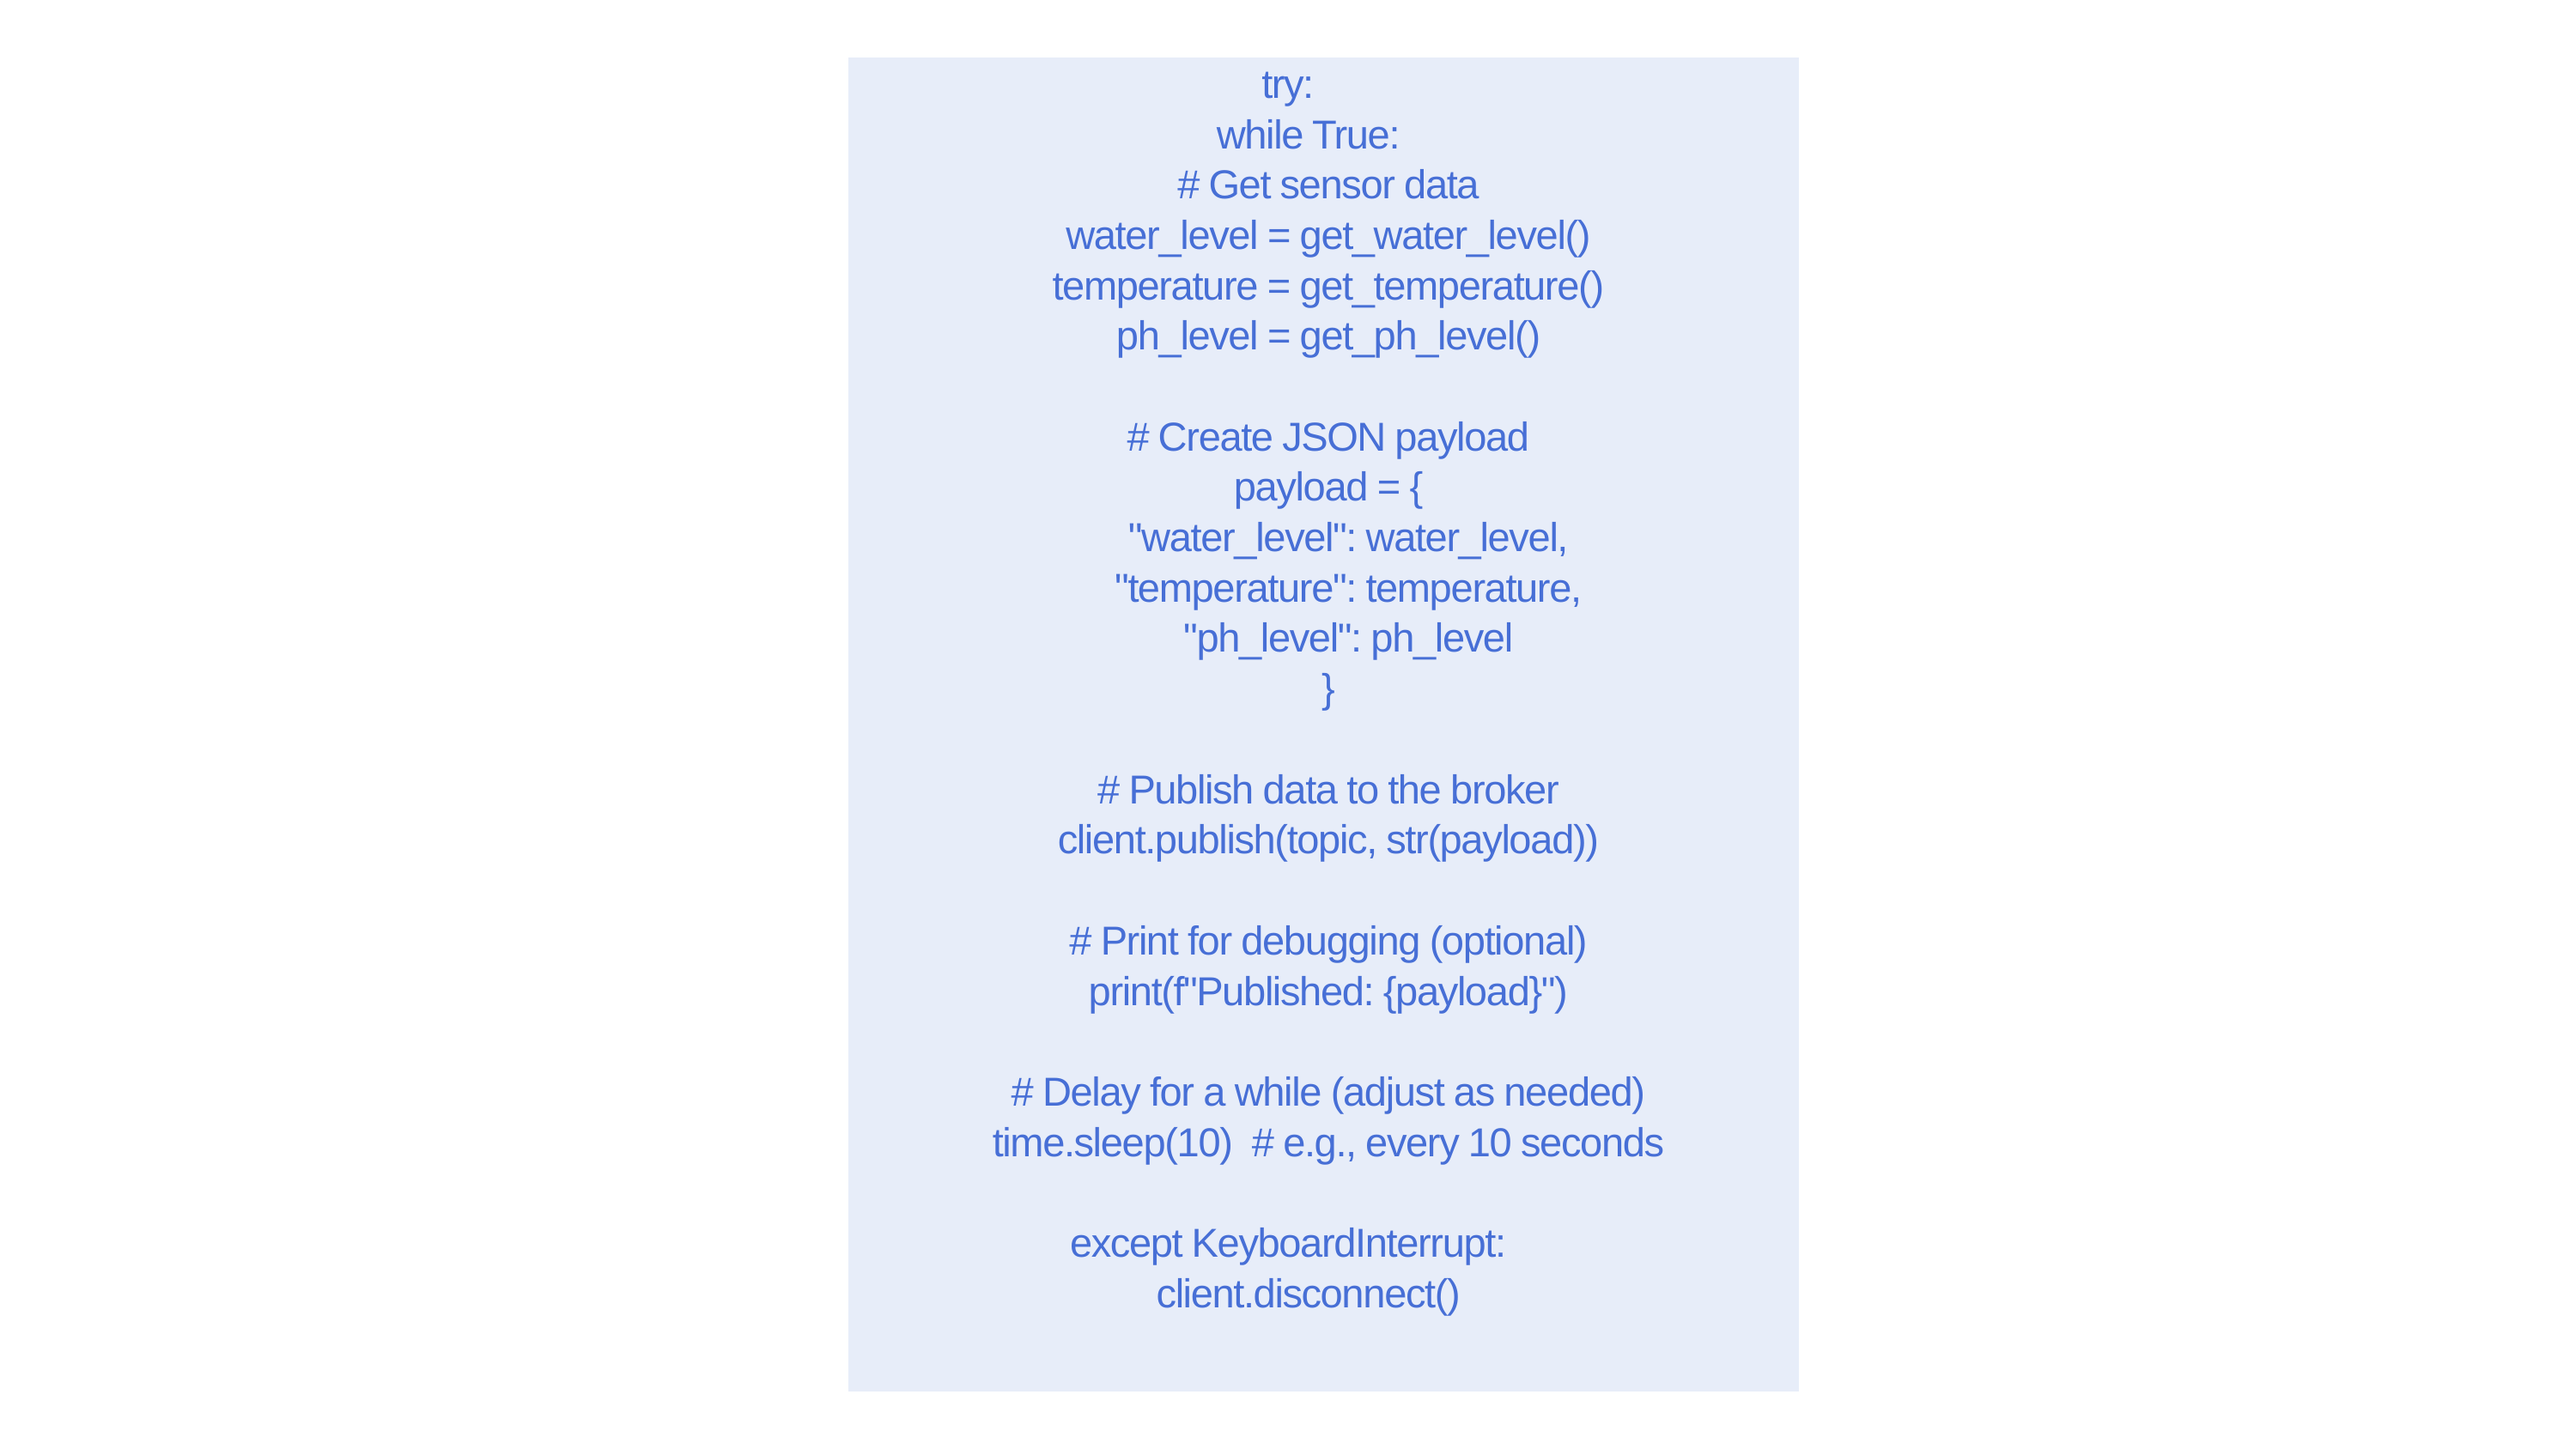

try:
    while True:
        # Get sensor data
        water_level = get_water_level()
        temperature = get_temperature()
        ph_level = get_ph_level()

        # Create JSON payload
        payload = {
            "water_level": water_level,
            "temperature": temperature,
            "ph_level": ph_level
        }

        # Publish data to the broker
        client.publish(topic, str(payload))

        # Print for debugging (optional)
        print(f"Published: {payload}")

        # Delay for a while (adjust as needed)
        time.sleep(10)  # e.g., every 10 seconds

except KeyboardInterrupt:
    client.disconnect()